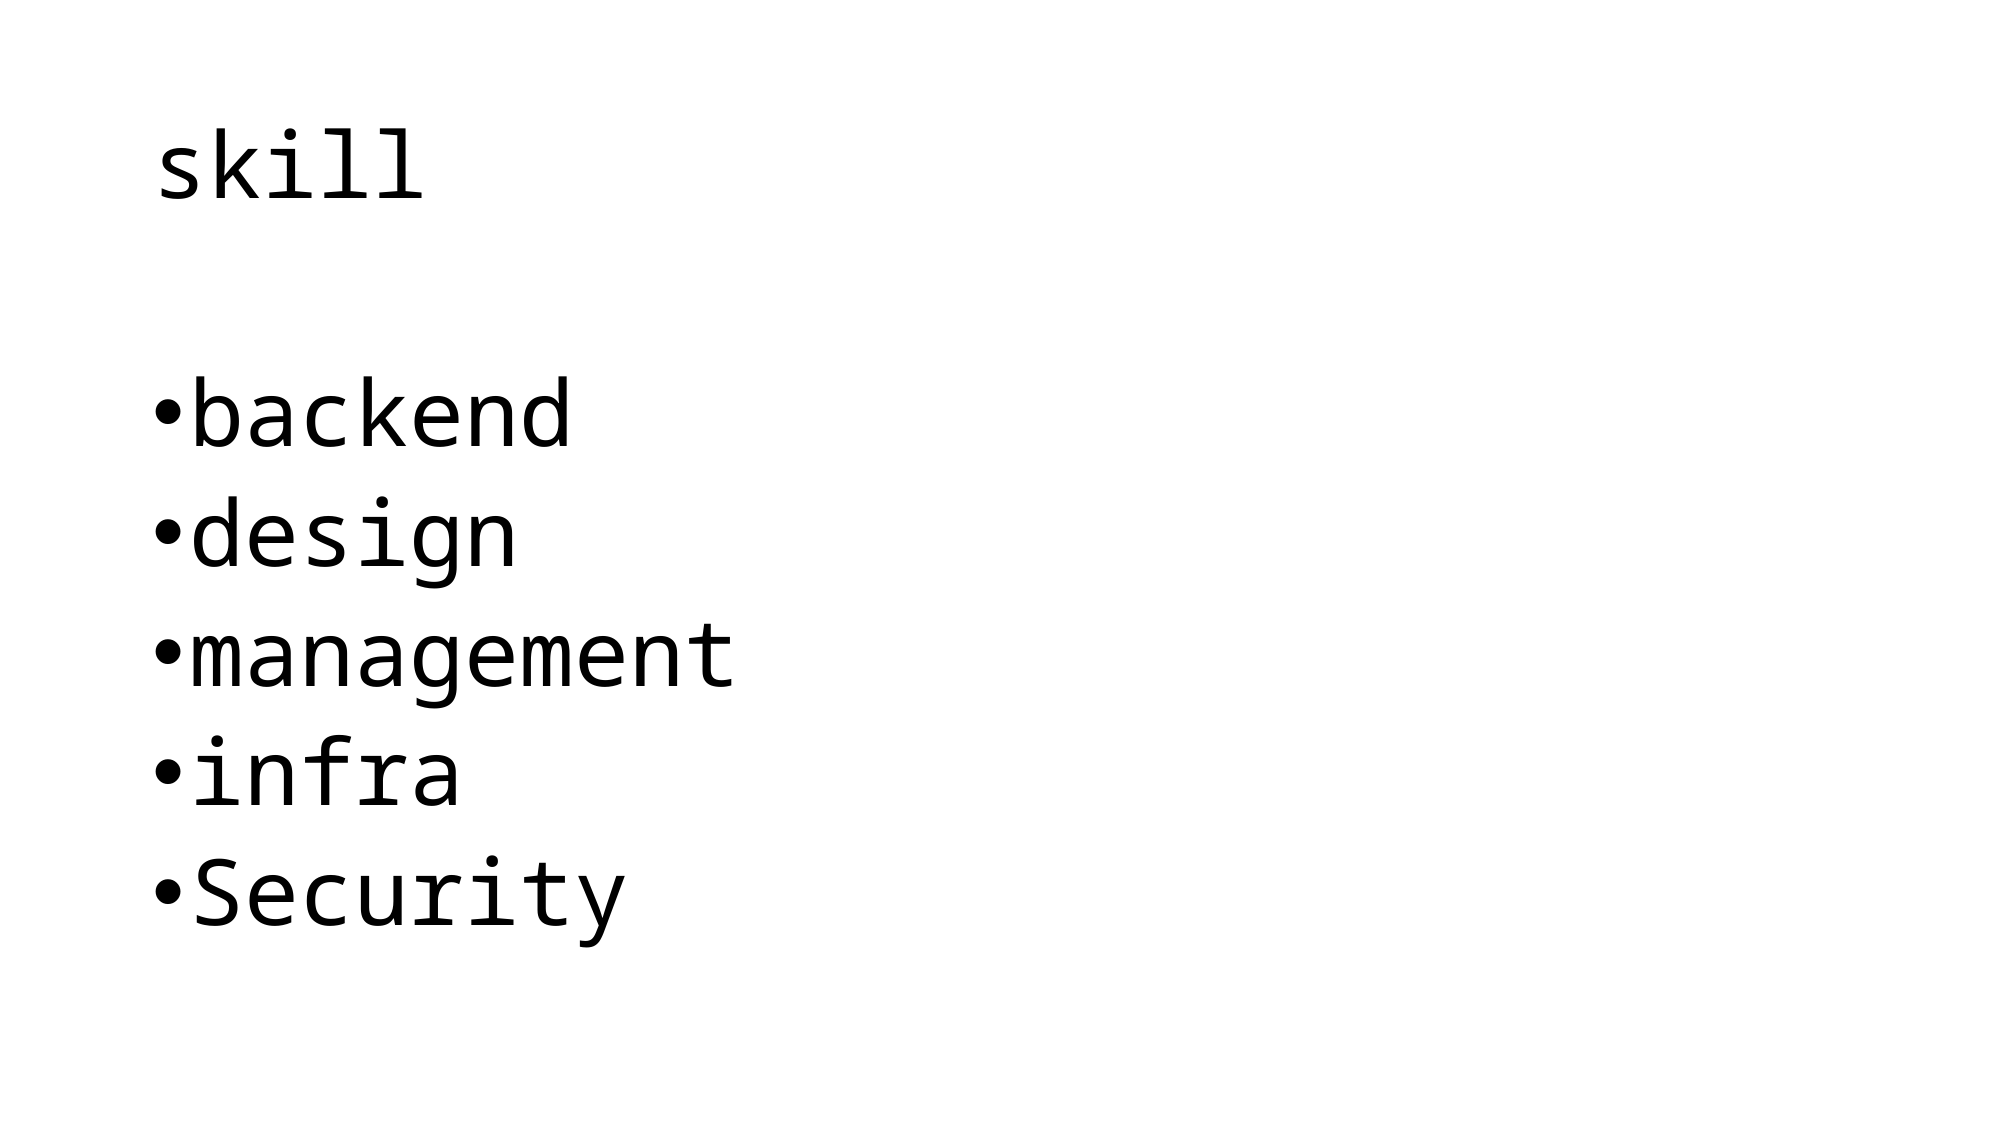

# skill
backend
design
management
infra
Security